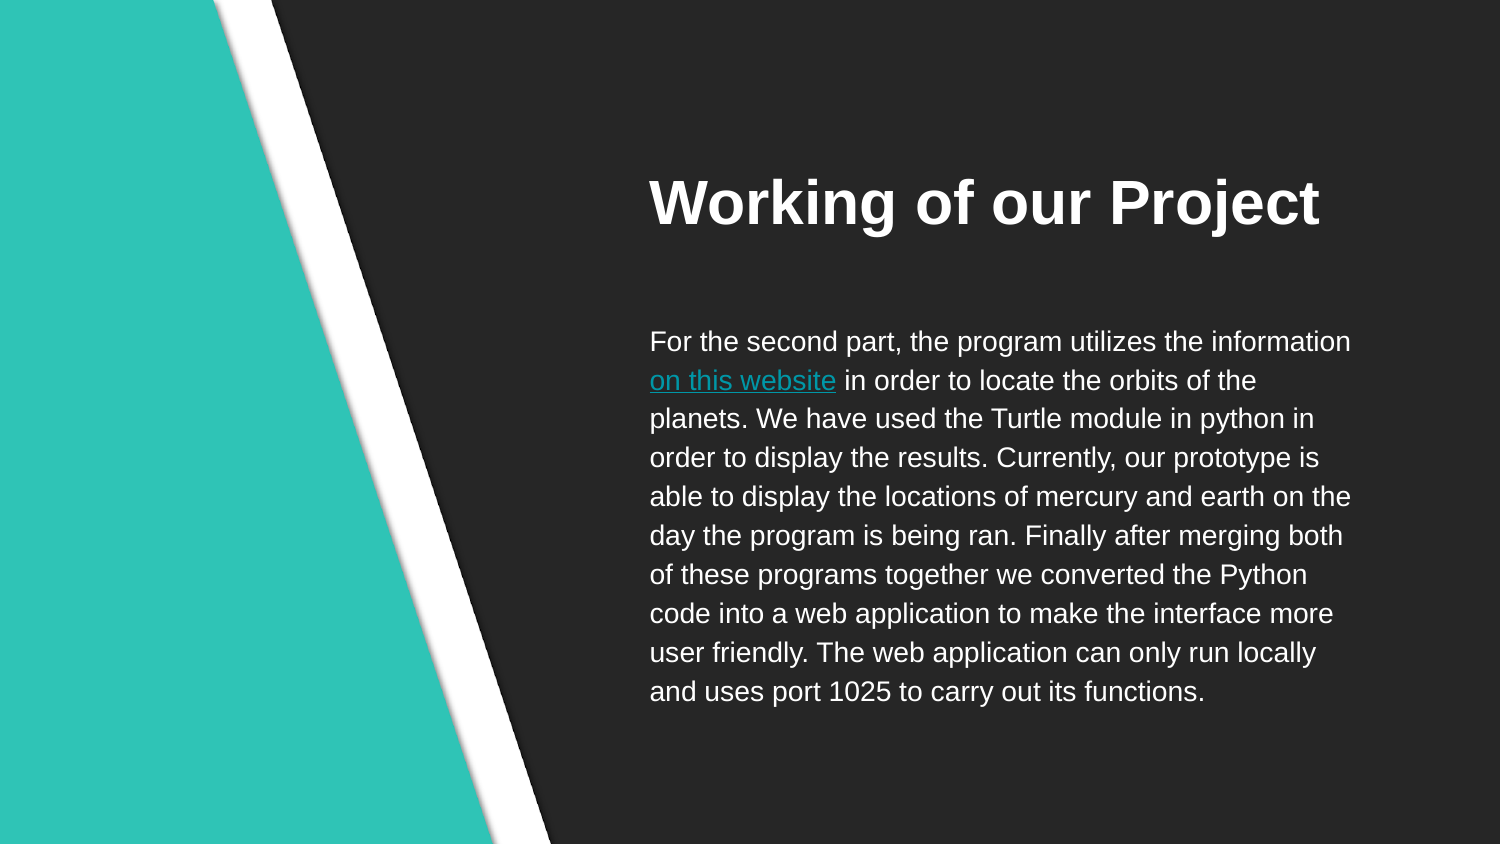

# Working of our Project
For the second part, the program utilizes the information on this website in order to locate the orbits of the planets. We have used the Turtle module in python in order to display the results. Currently, our prototype is able to display the locations of mercury and earth on the day the program is being ran. Finally after merging both of these programs together we converted the Python code into a web application to make the interface more user friendly. The web application can only run locally and uses port 1025 to carry out its functions.